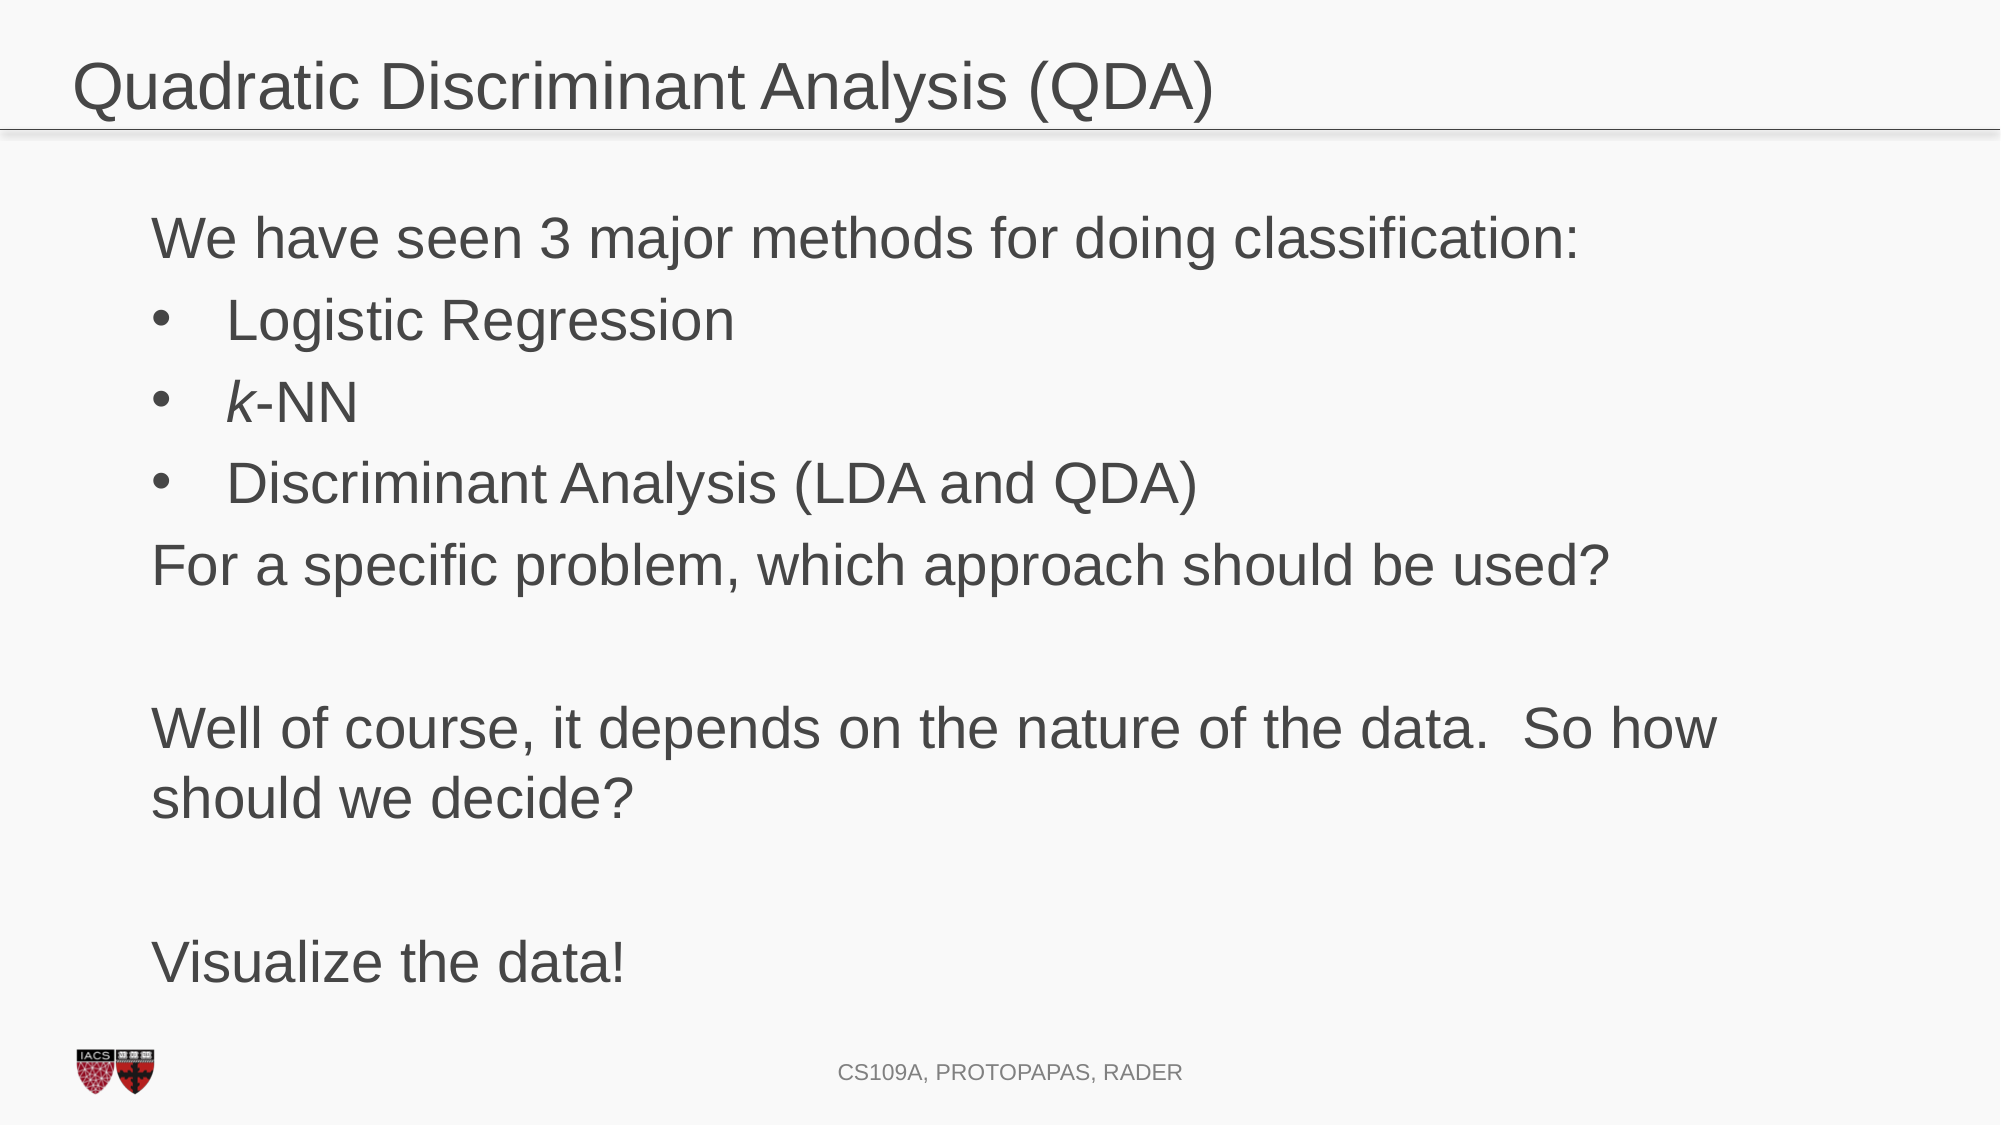

# Quadratic Discriminant Analysis (QDA)
We have seen 3 major methods for doing classification:
Logistic Regression
k-NN
Discriminant Analysis (LDA and QDA)
For a specific problem, which approach should be used?

Well of course, it depends on the nature of the data.  So how should we decide?

Visualize the data!